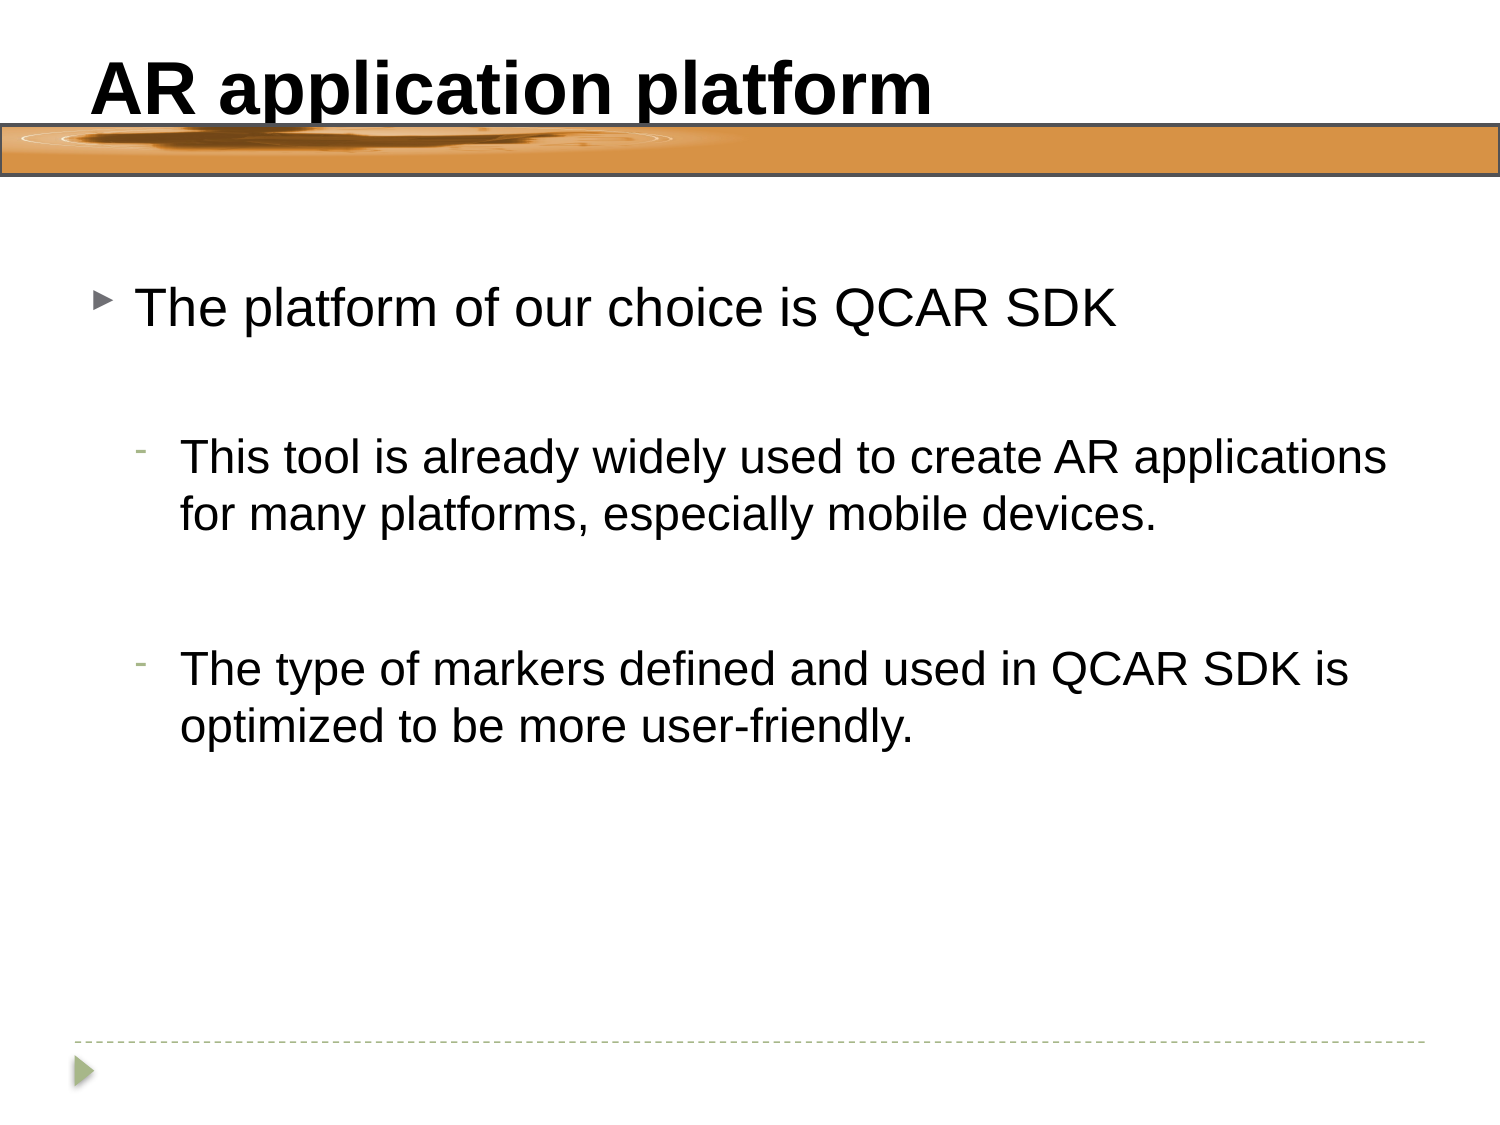

# AR application platform

The platform of our choice is QCAR SDK

This tool is already widely used to create AR applications for many platforms, especially mobile devices.

The type of markers defined and used in QCAR SDK is optimized to be more user-friendly.